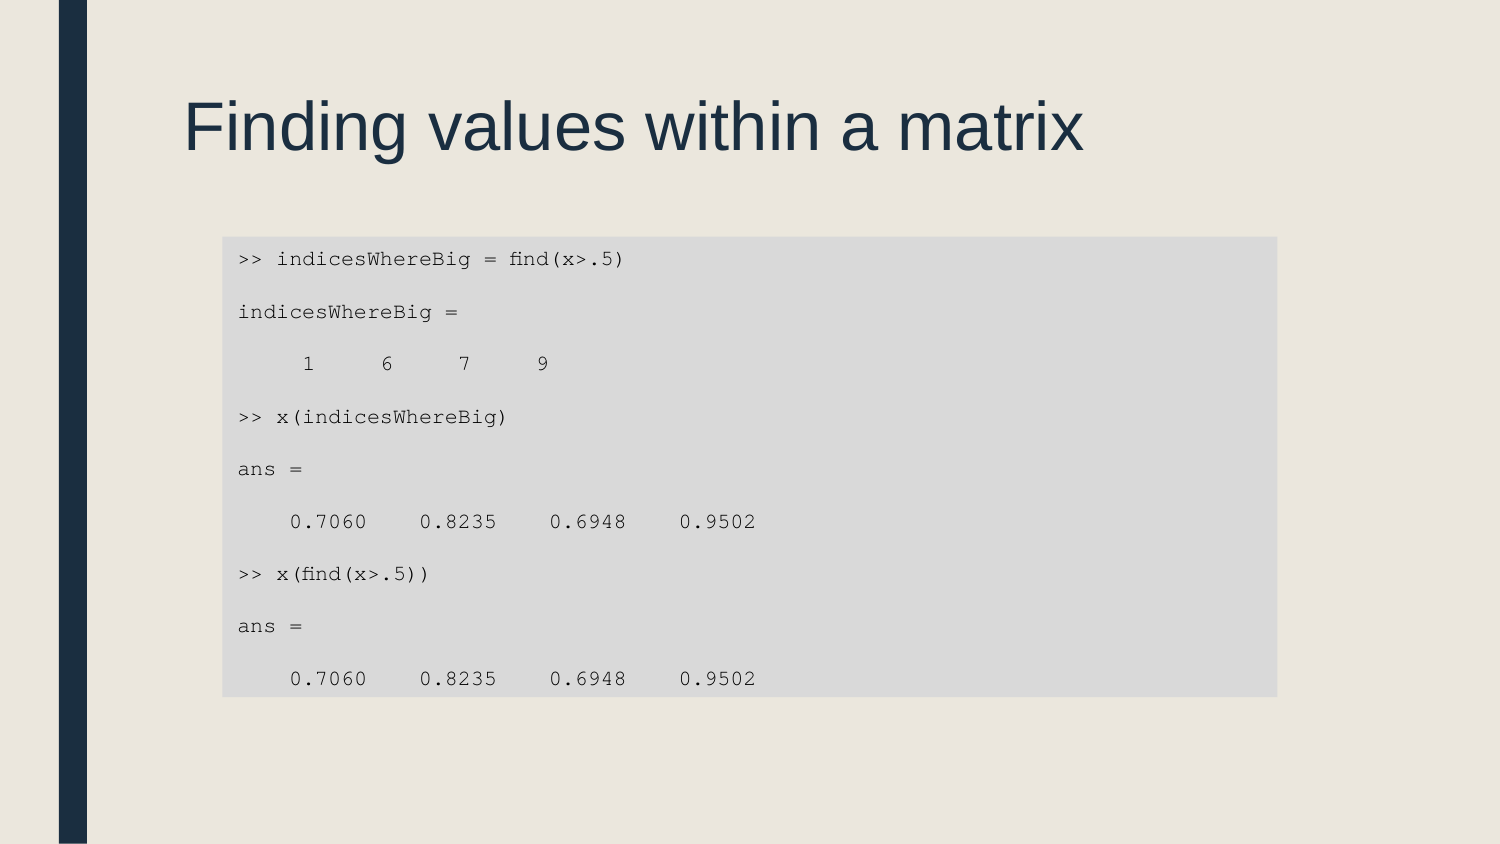

# Finding values within a matrix
>> indicesWhereBig = find(x>.5)

indicesWhereBig =

     1     6     7     9

>> x(indicesWhereBig)

ans =

    0.7060    0.8235    0.6948    0.9502

>> x(find(x>.5))

ans =

    0.7060    0.8235    0.6948    0.9502